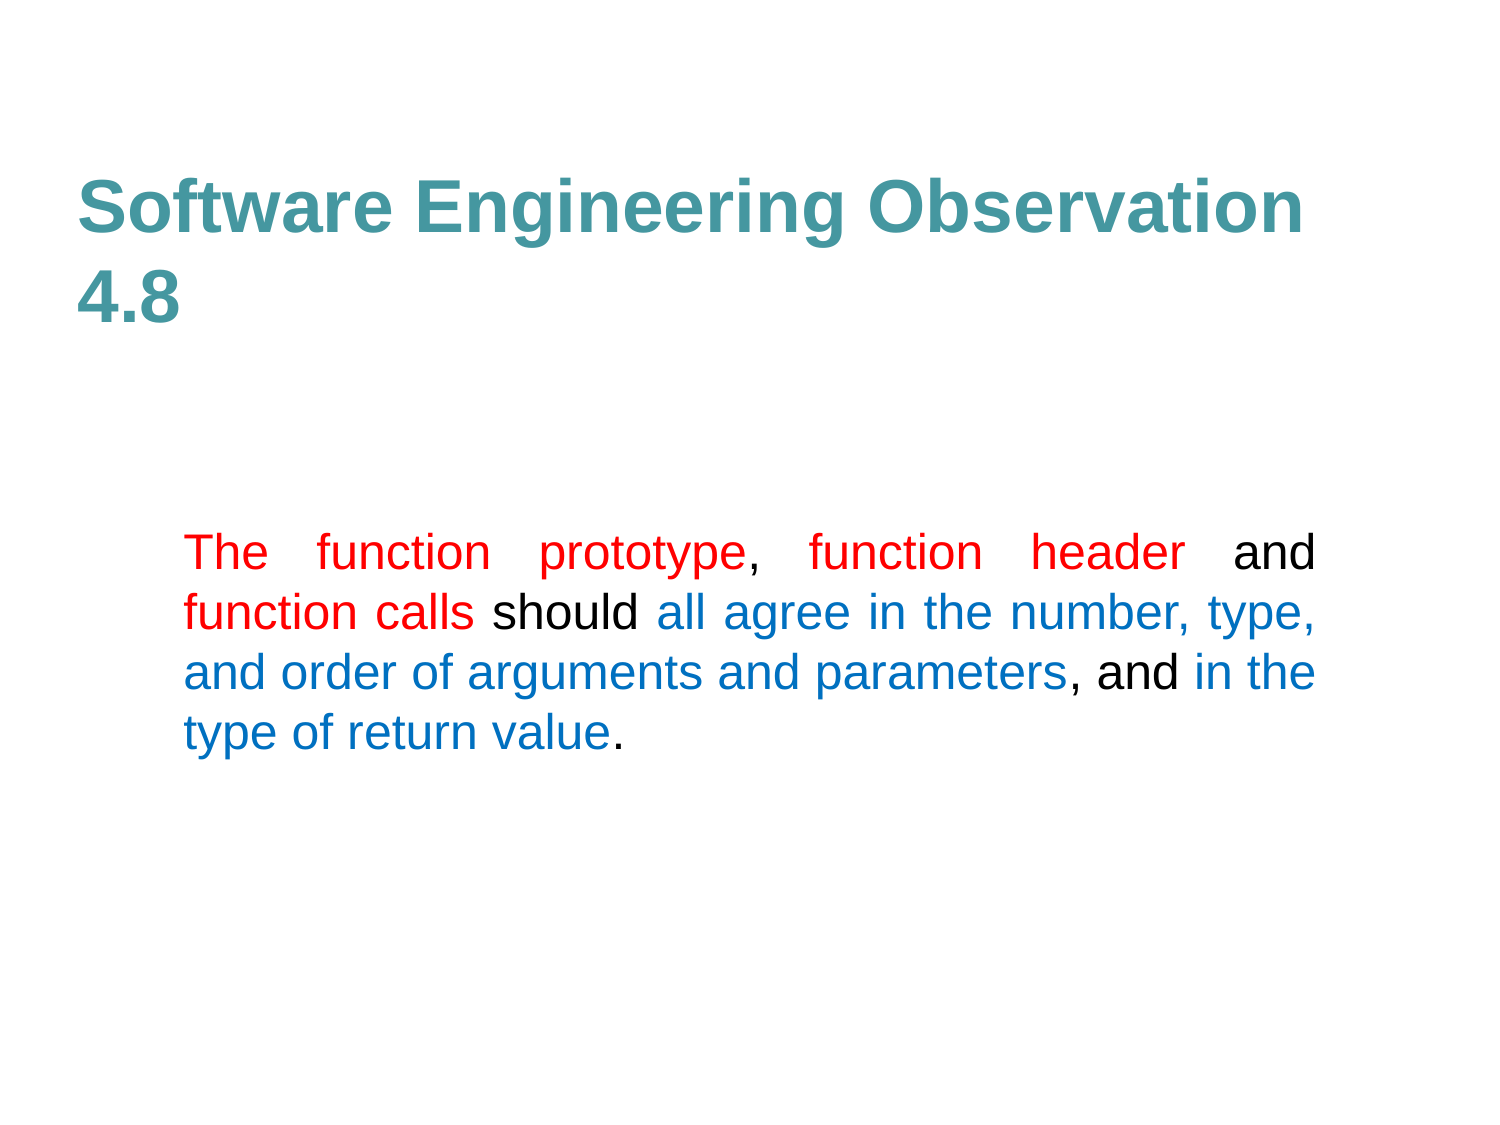

# Software Engineering Observation 4.8
The function prototype, function header and function calls should all agree in the number, type, and order of arguments and parameters, and in the type of return value.